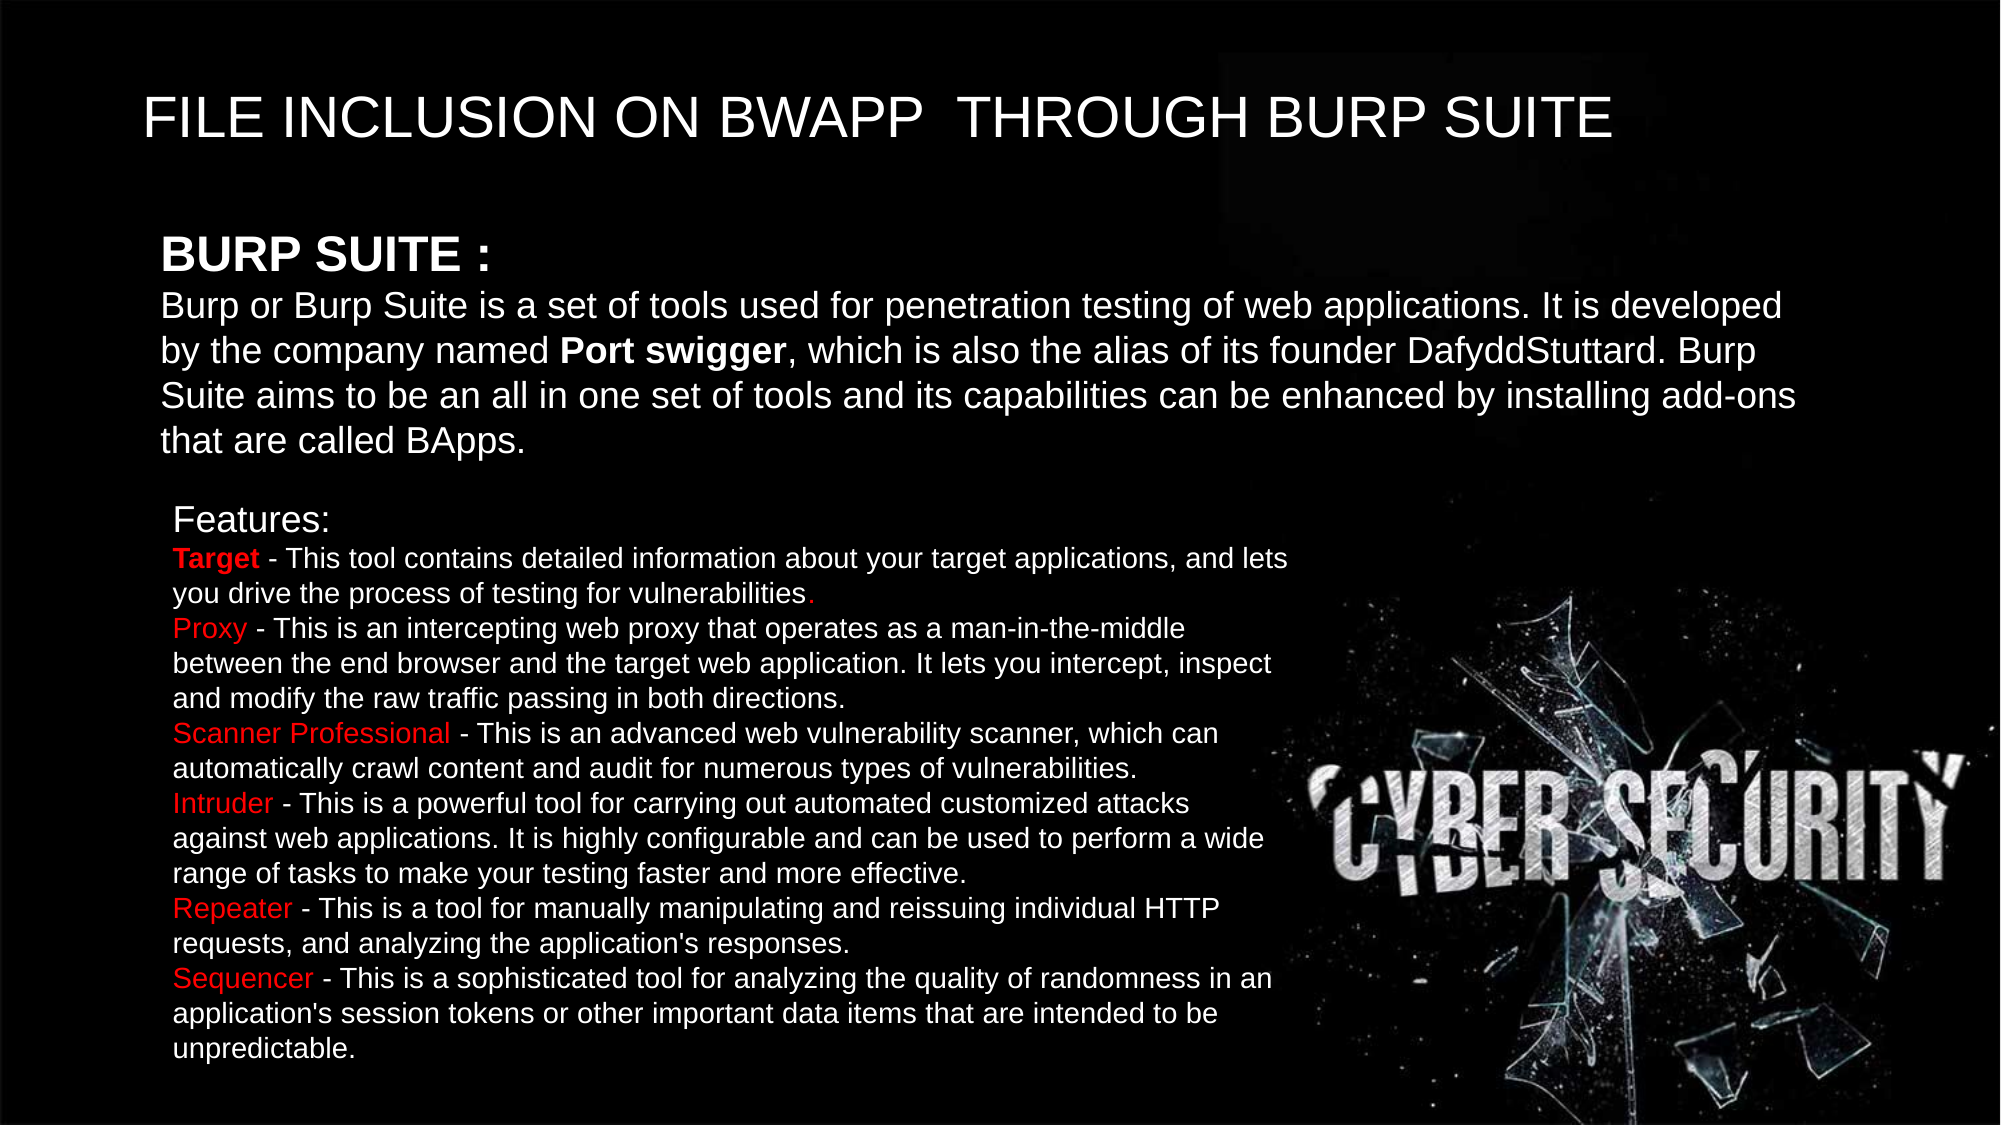

FILE INCLUSION ON BWAPP  THROUGH BURP SUITE
BURP SUITE :
Burp or Burp Suite is a set of tools used for penetration testing of web applications. It is developed by the company named Port swigger, which is also the alias of its founder DafyddStuttard. Burp Suite aims to be an all in one set of tools and its capabilities can be enhanced by installing add-ons that are called BApps.

Features:
Target - This tool contains detailed information about your target applications, and lets you drive the process of testing for vulnerabilities.
Proxy - This is an intercepting web proxy that operates as a man-in-the-middle between the end browser and the target web application. It lets you intercept, inspect and modify the raw traffic passing in both directions.
Scanner Professional - This is an advanced web vulnerability scanner, which can automatically crawl content and audit for numerous types of vulnerabilities.
Intruder - This is a powerful tool for carrying out automated customized attacks against web applications. It is highly configurable and can be used to perform a wide range of tasks to make your testing faster and more effective.
Repeater - This is a tool for manually manipulating and reissuing individual HTTP requests, and analyzing the application's responses.
Sequencer - This is a sophisticated tool for analyzing the quality of randomness in an application's session tokens or other important data items that are intended to be unpredictable.